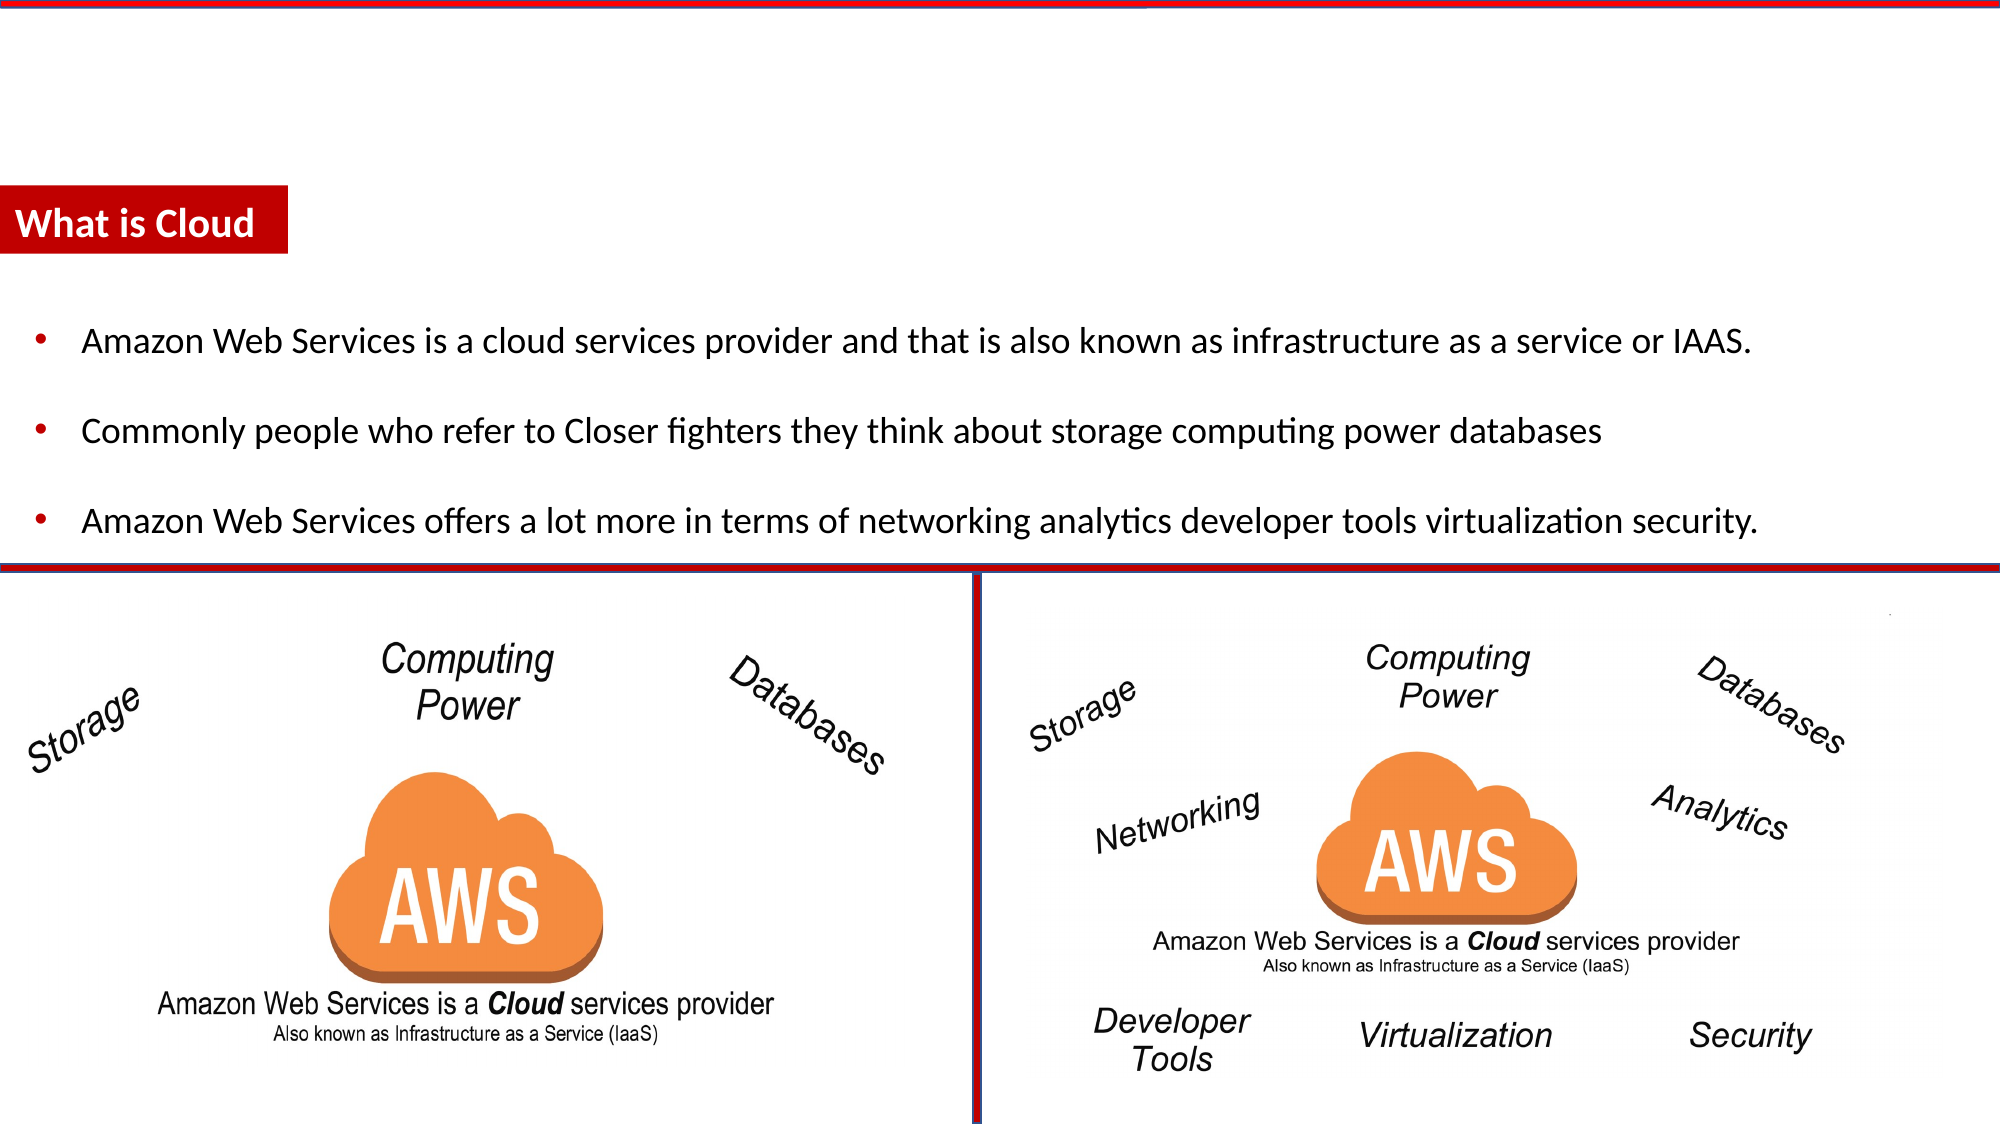

What is Cloud
Amazon Web Services is a cloud services provider and that is also known as infrastructure as a service or IAAS.

Commonly people who refer to Closer fighters they think about storage computing power databases

Amazon Web Services offers a lot more in terms of networking analytics developer tools virtualization security.